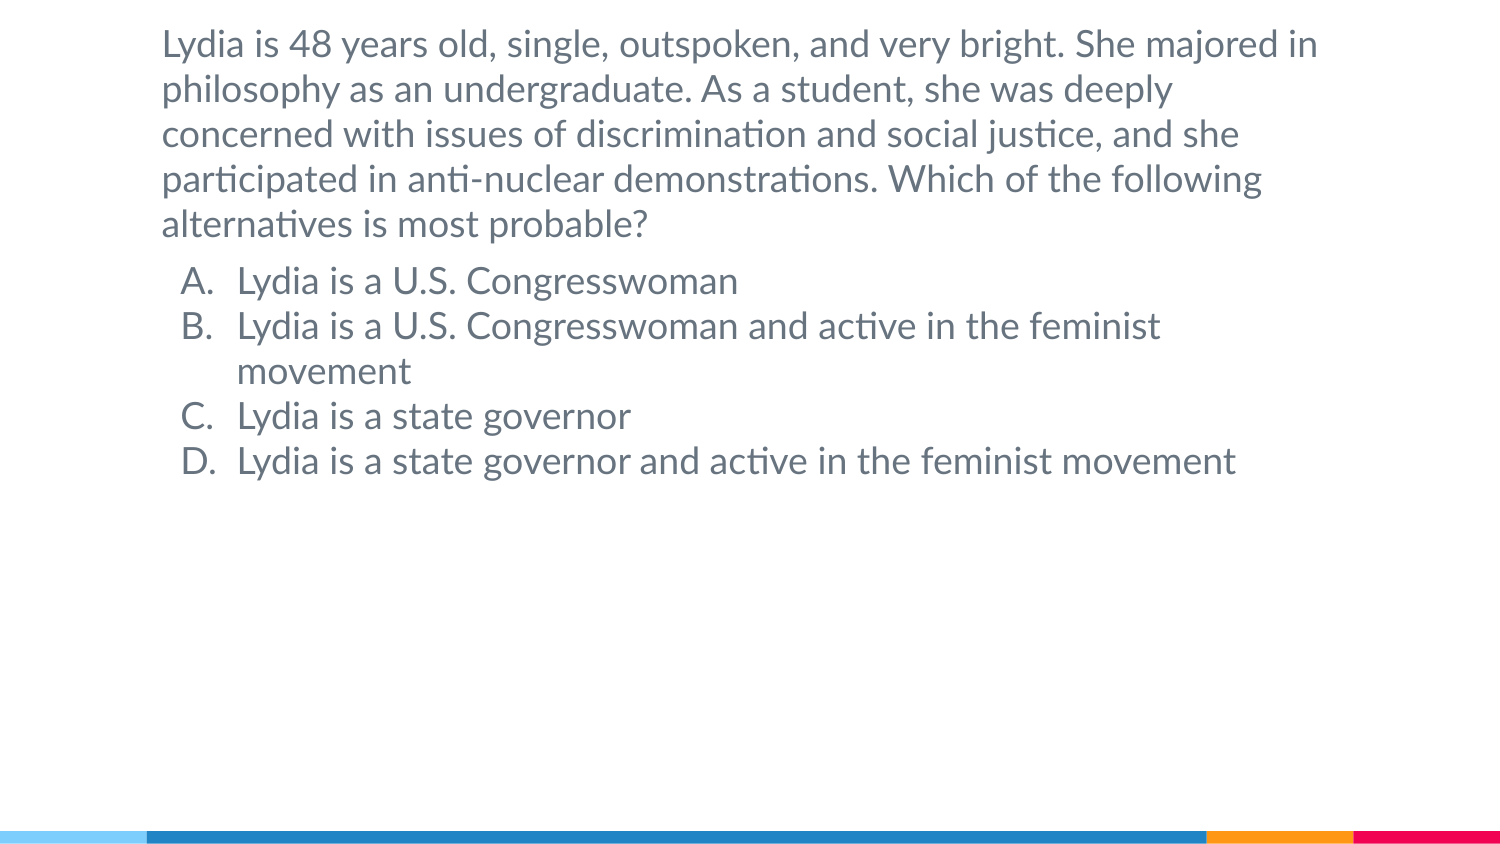

Lydia is 48 years old, single, outspoken, and very bright. She majored in philosophy as an undergraduate. As a student, she was deeply concerned with issues of discrimination and social justice, and she participated in anti-nuclear demonstrations. Which of the following alternatives is most probable?
Lydia is a U.S. Congresswoman
Lydia is a U.S. Congresswoman and active in the feminist movement
Lydia is a state governor
Lydia is a state governor and active in the feminist movement